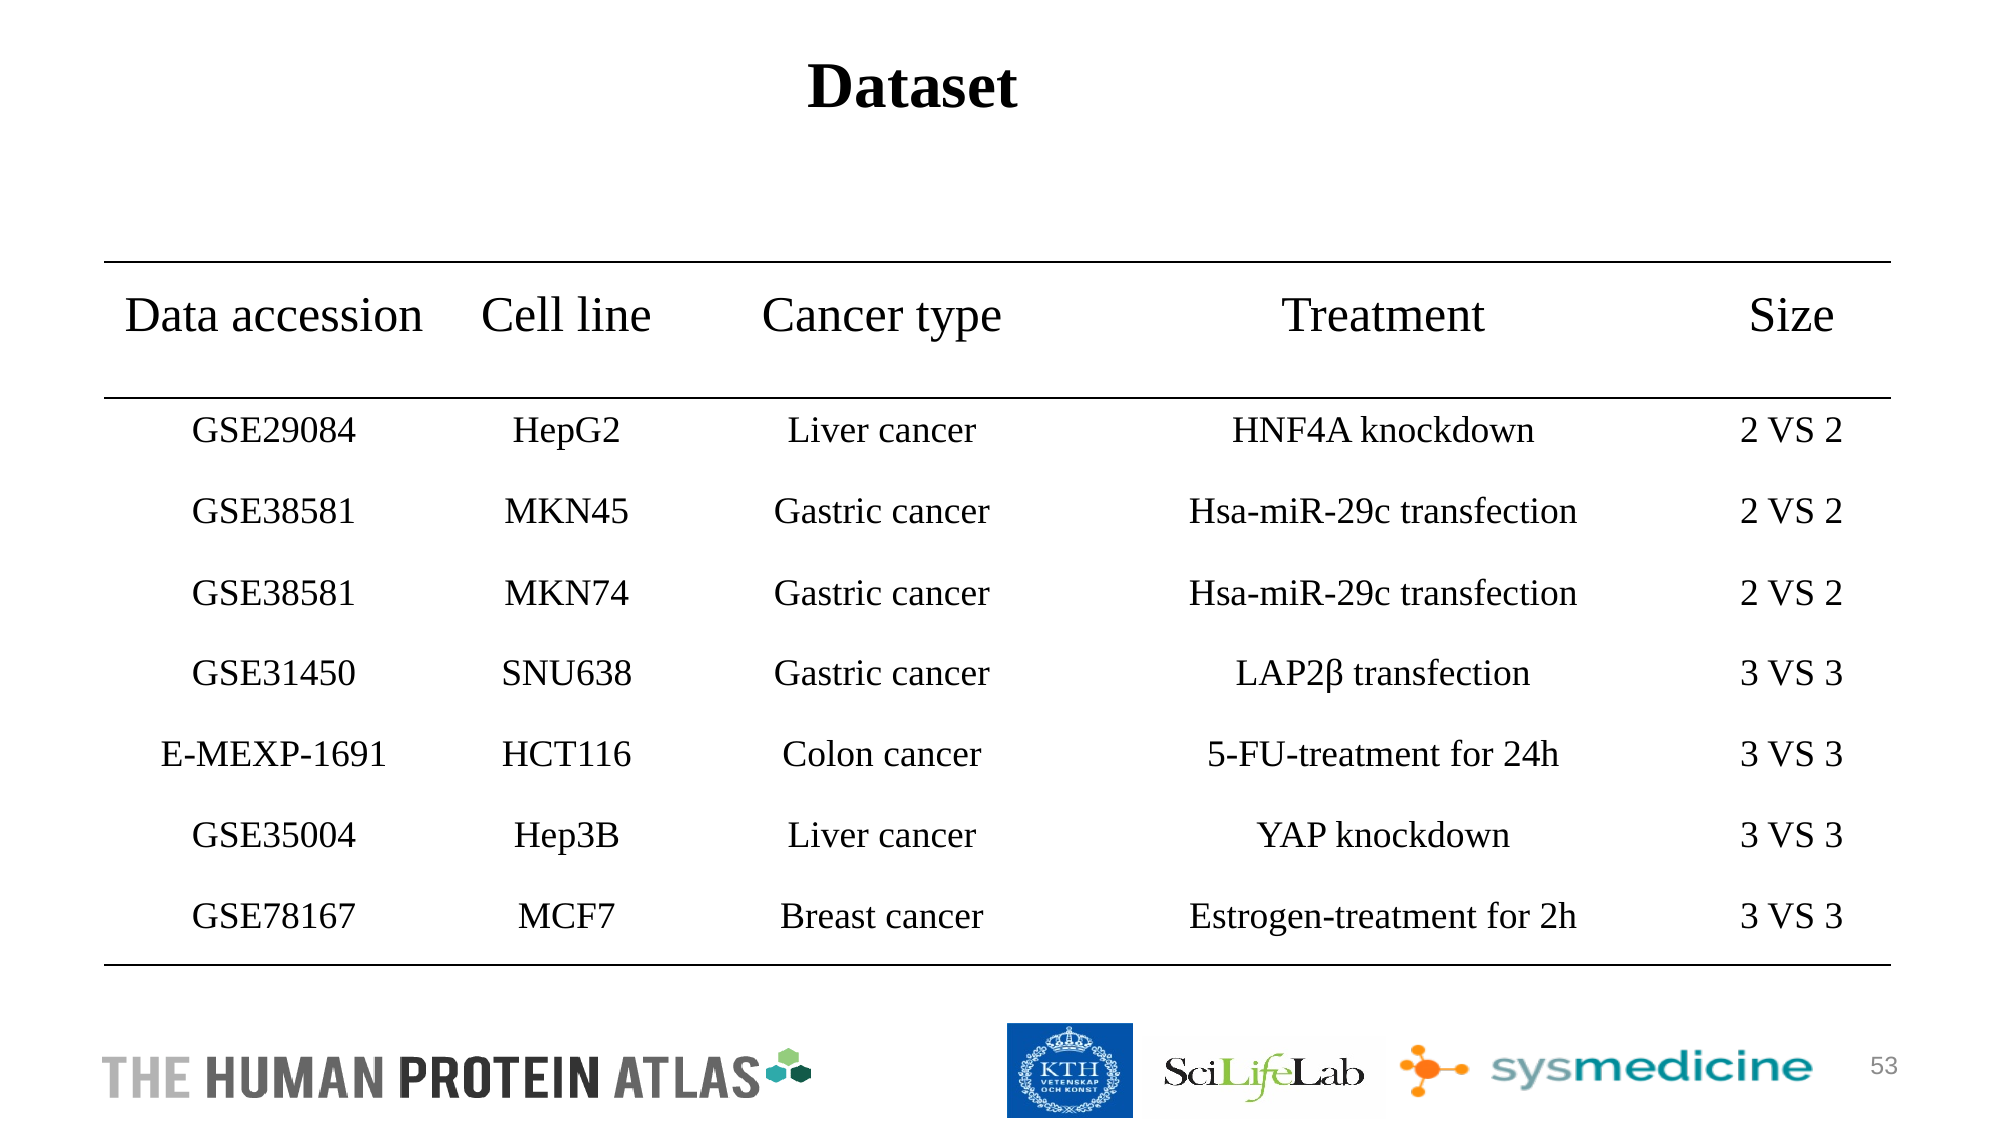

# Dataset
| Data accession | Cell line | Cancer type | Treatment | Size |
| --- | --- | --- | --- | --- |
| GSE29084 | HepG2 | Liver cancer | HNF4A knockdown | 2 VS 2 |
| GSE38581 | MKN45 | Gastric cancer | Hsa-miR-29c transfection | 2 VS 2 |
| GSE38581 | MKN74 | Gastric cancer | Hsa-miR-29c transfection | 2 VS 2 |
| GSE31450 | SNU638 | Gastric cancer | LAP2β transfection | 3 VS 3 |
| E-MEXP-1691 | HCT116 | Colon cancer | 5-FU-treatment for 24h | 3 VS 3 |
| GSE35004 | Hep3B | Liver cancer | YAP knockdown | 3 VS 3 |
| GSE78167 | MCF7 | Breast cancer | Estrogen-treatment for 2h | 3 VS 3 |
53